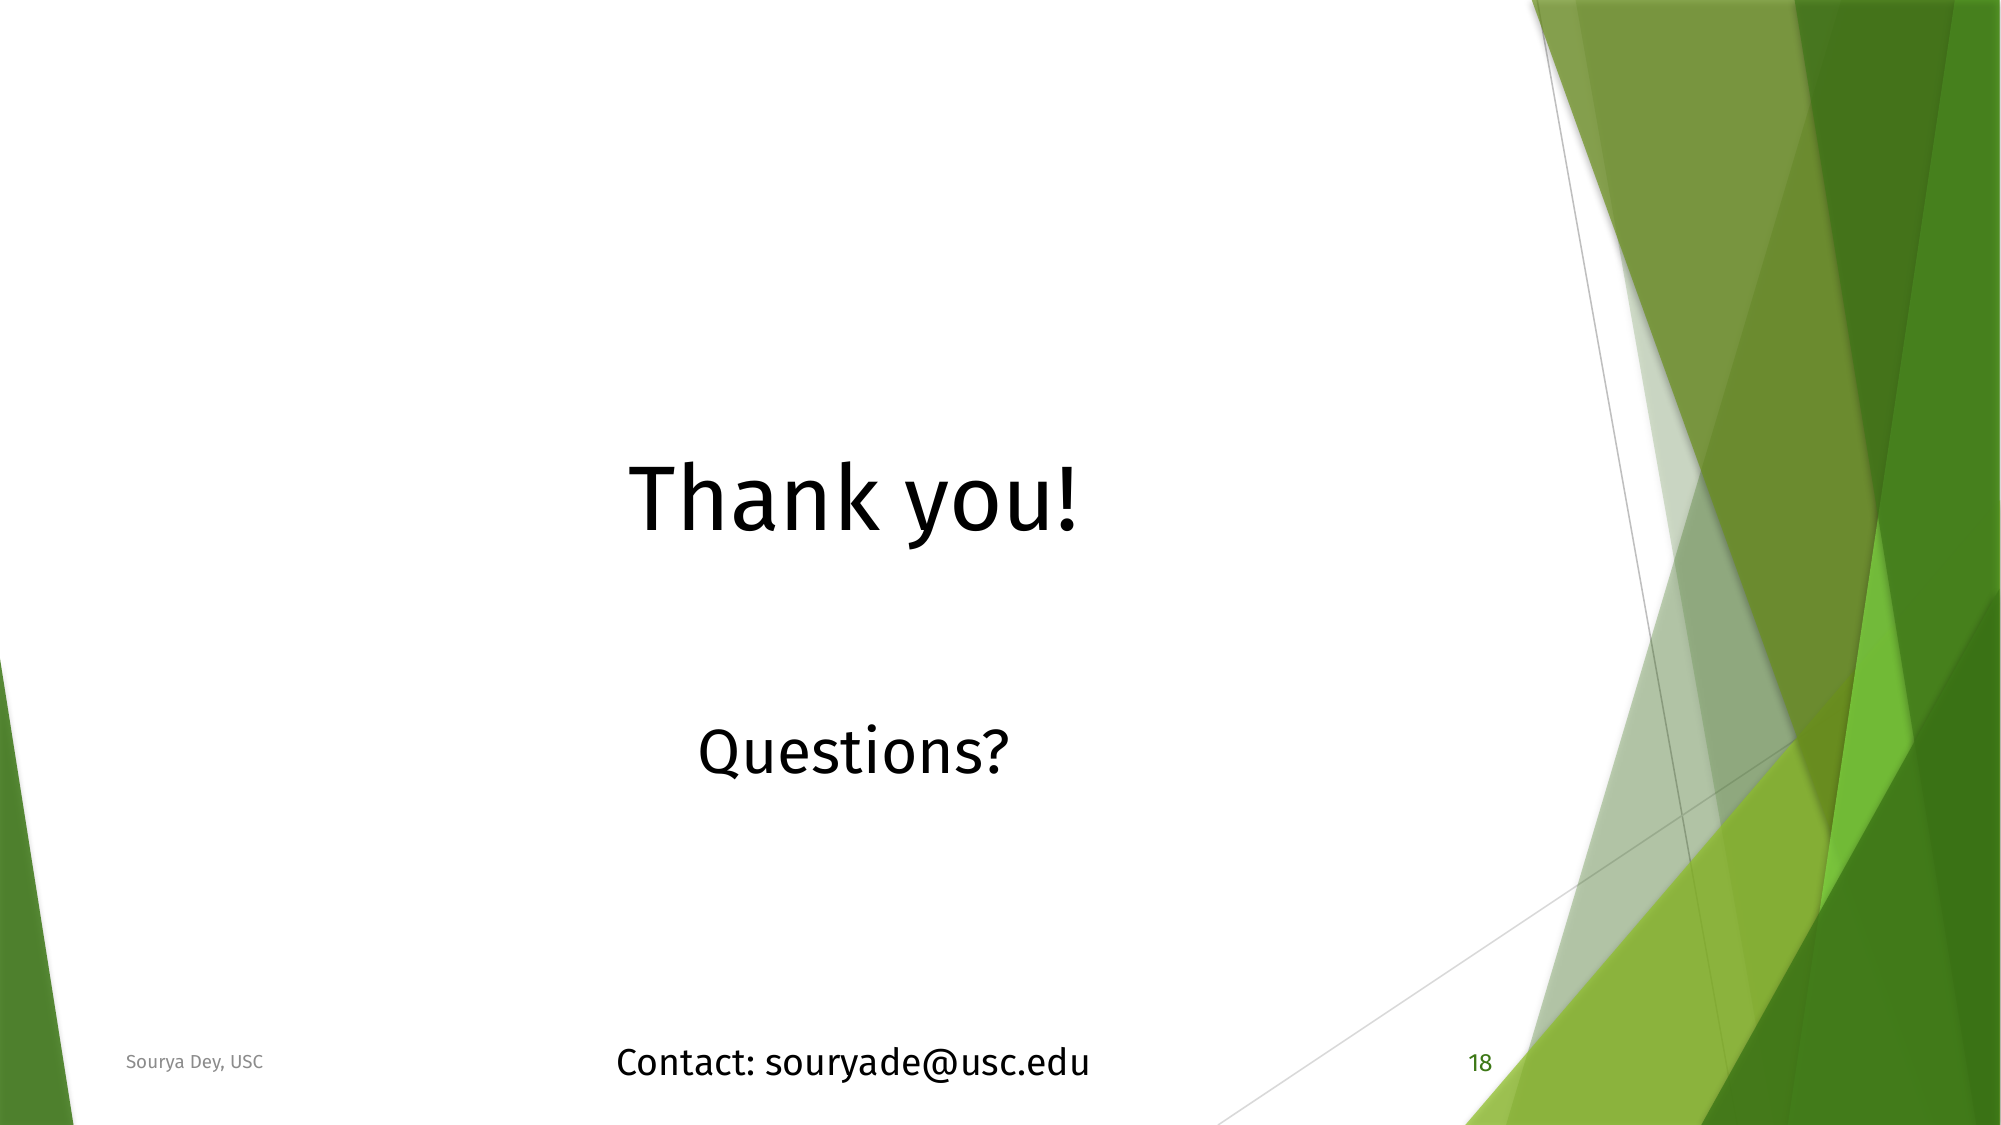

Thank you!
Questions?
Contact: souryade@usc.edu
Sourya Dey, USC
18